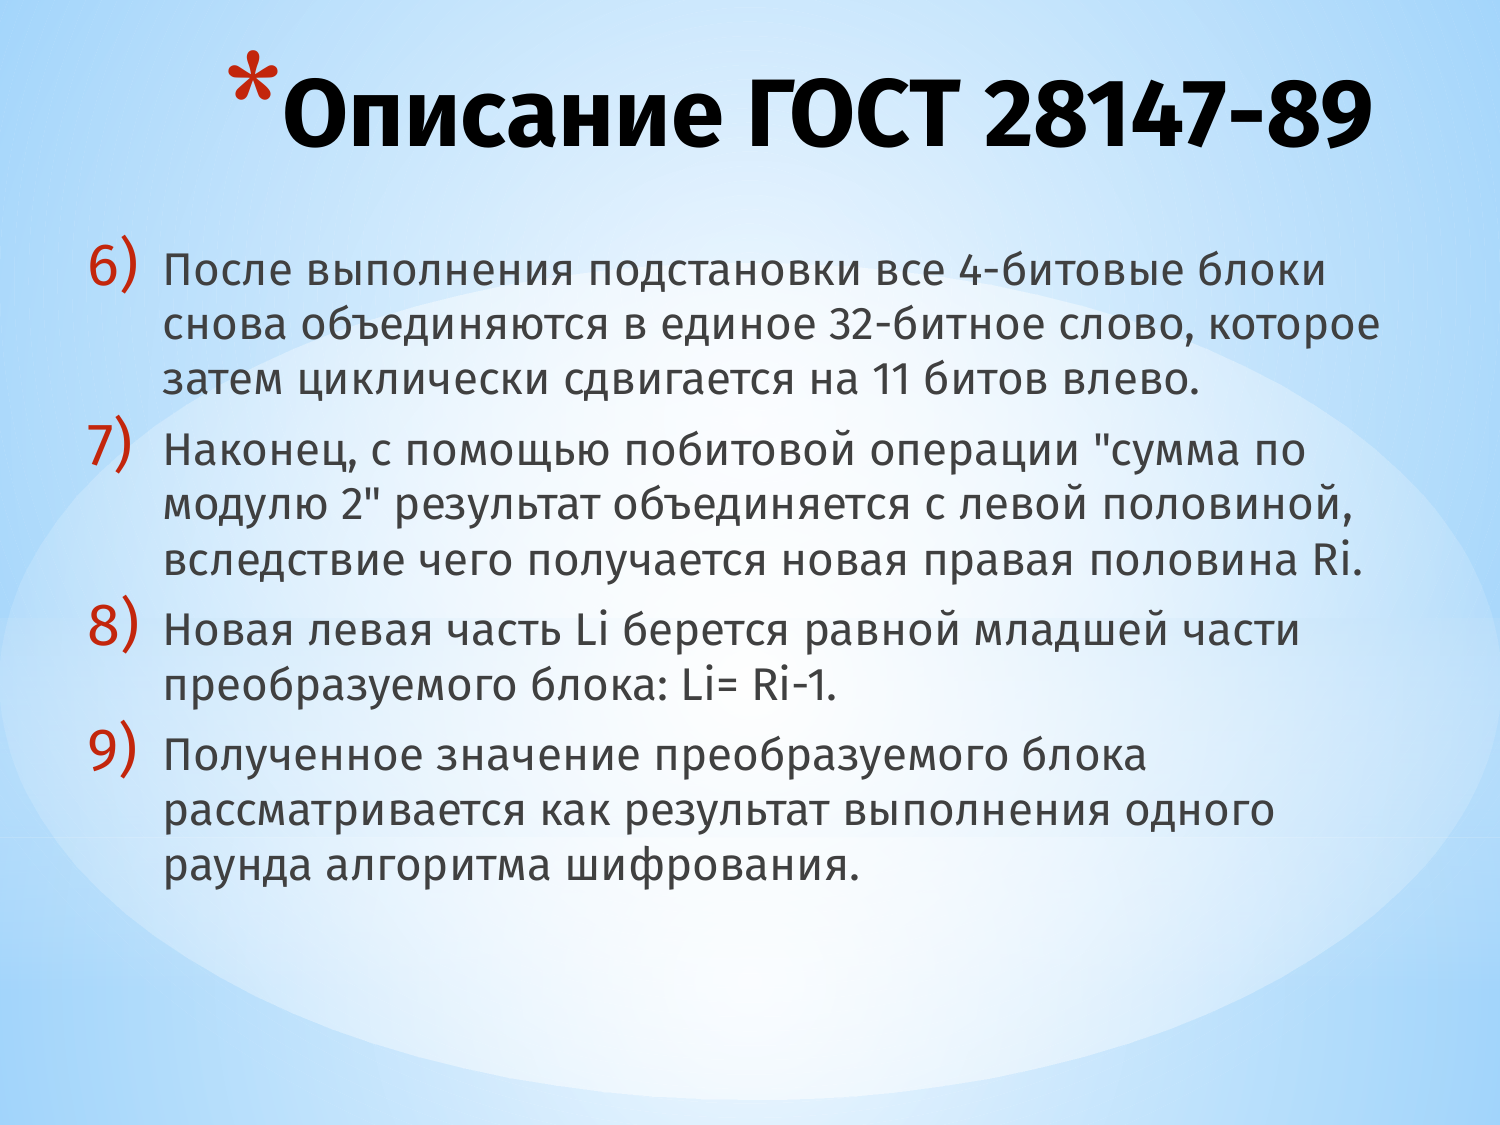

# Описание ГОСТ 28147-89
После выполнения подстановки все 4-битовые блоки снова объединяются в единое 32-битное слово, которое затем циклически сдвигается на 11 битов влево.
Наконец, с помощью побитовой операции "сумма по модулю 2" результат объединяется с левой половиной, вследствие чего получается новая правая половина Ri.
Новая левая часть Li берется равной младшей части преобразуемого блока: Li= Ri-1.
Полученное значение преобразуемого блока рассматривается как результат выполнения одного раунда алгоритма шифрования.